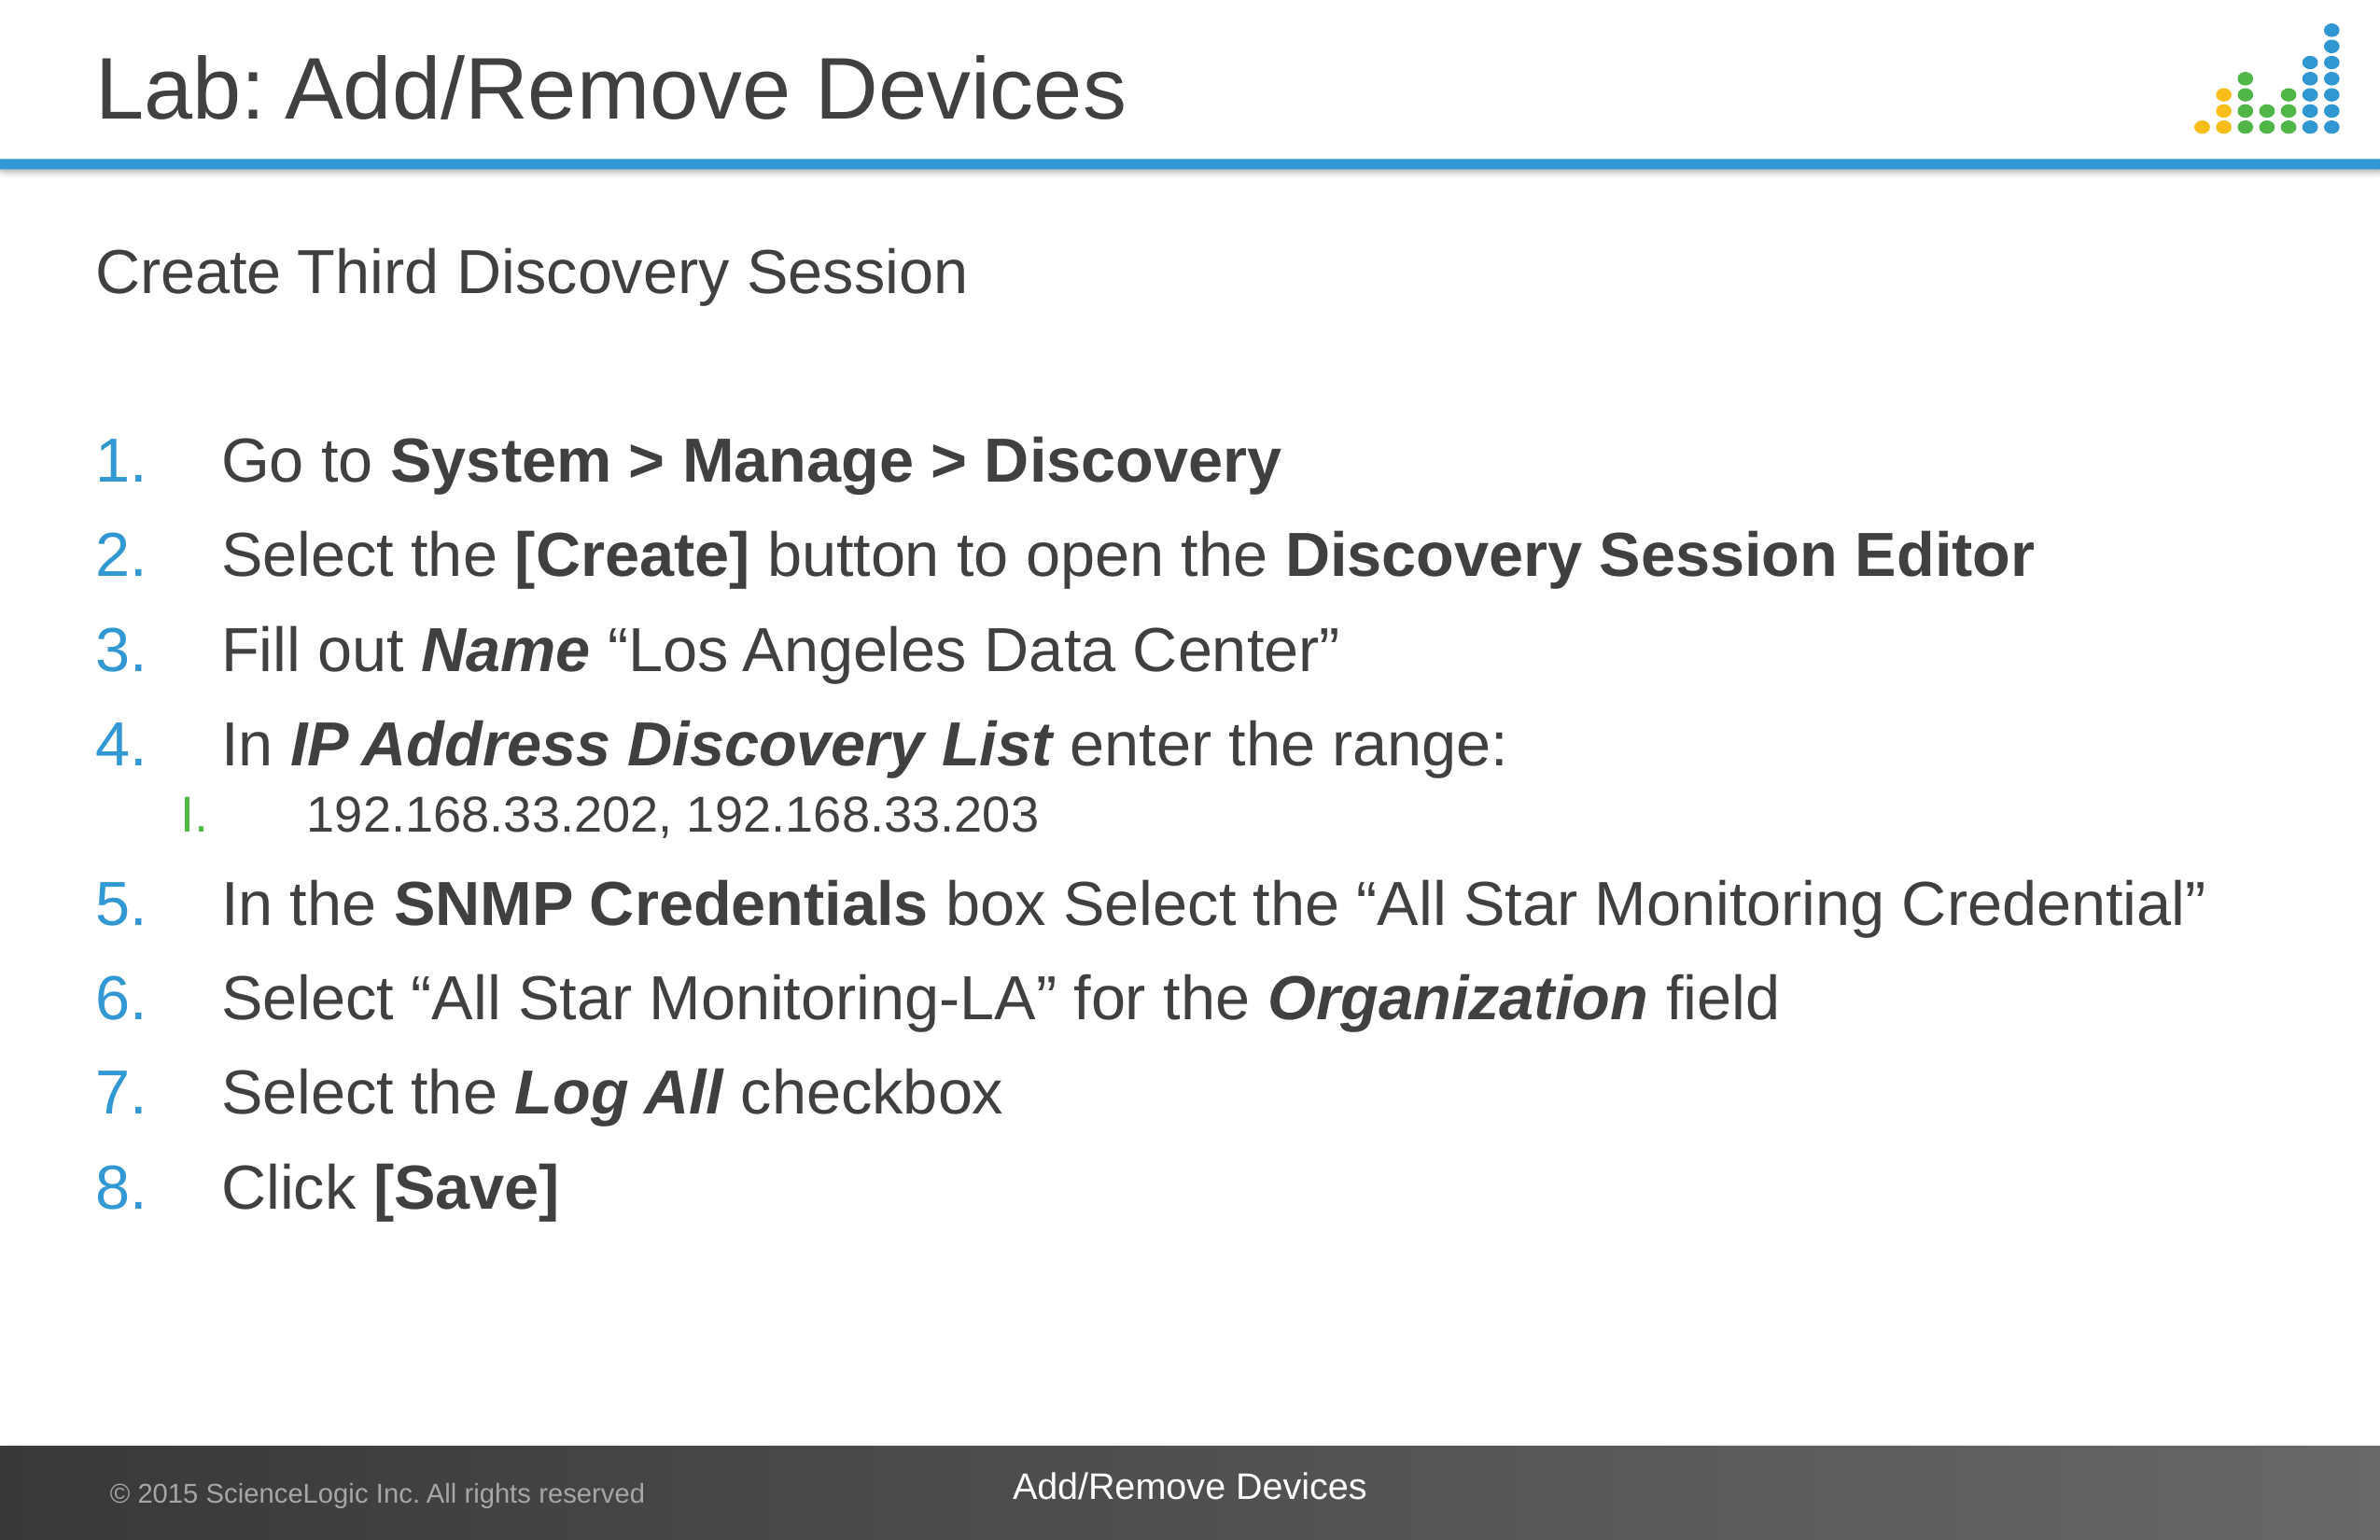

# Lab: Add/Remove Devices
Create Third Discovery Session

Go to System > Manage > Discovery
Select the [Create] button to open the Discovery Session Editor
Fill out Name “Los Angeles Data Center”
In IP Address Discovery List enter the range:
192.168.33.202, 192.168.33.203
In the SNMP Credentials box Select the “All Star Monitoring Credential”
Select “All Star Monitoring-LA” for the Organization field
Select the Log All checkbox
Click [Save]
Add/Remove Devices